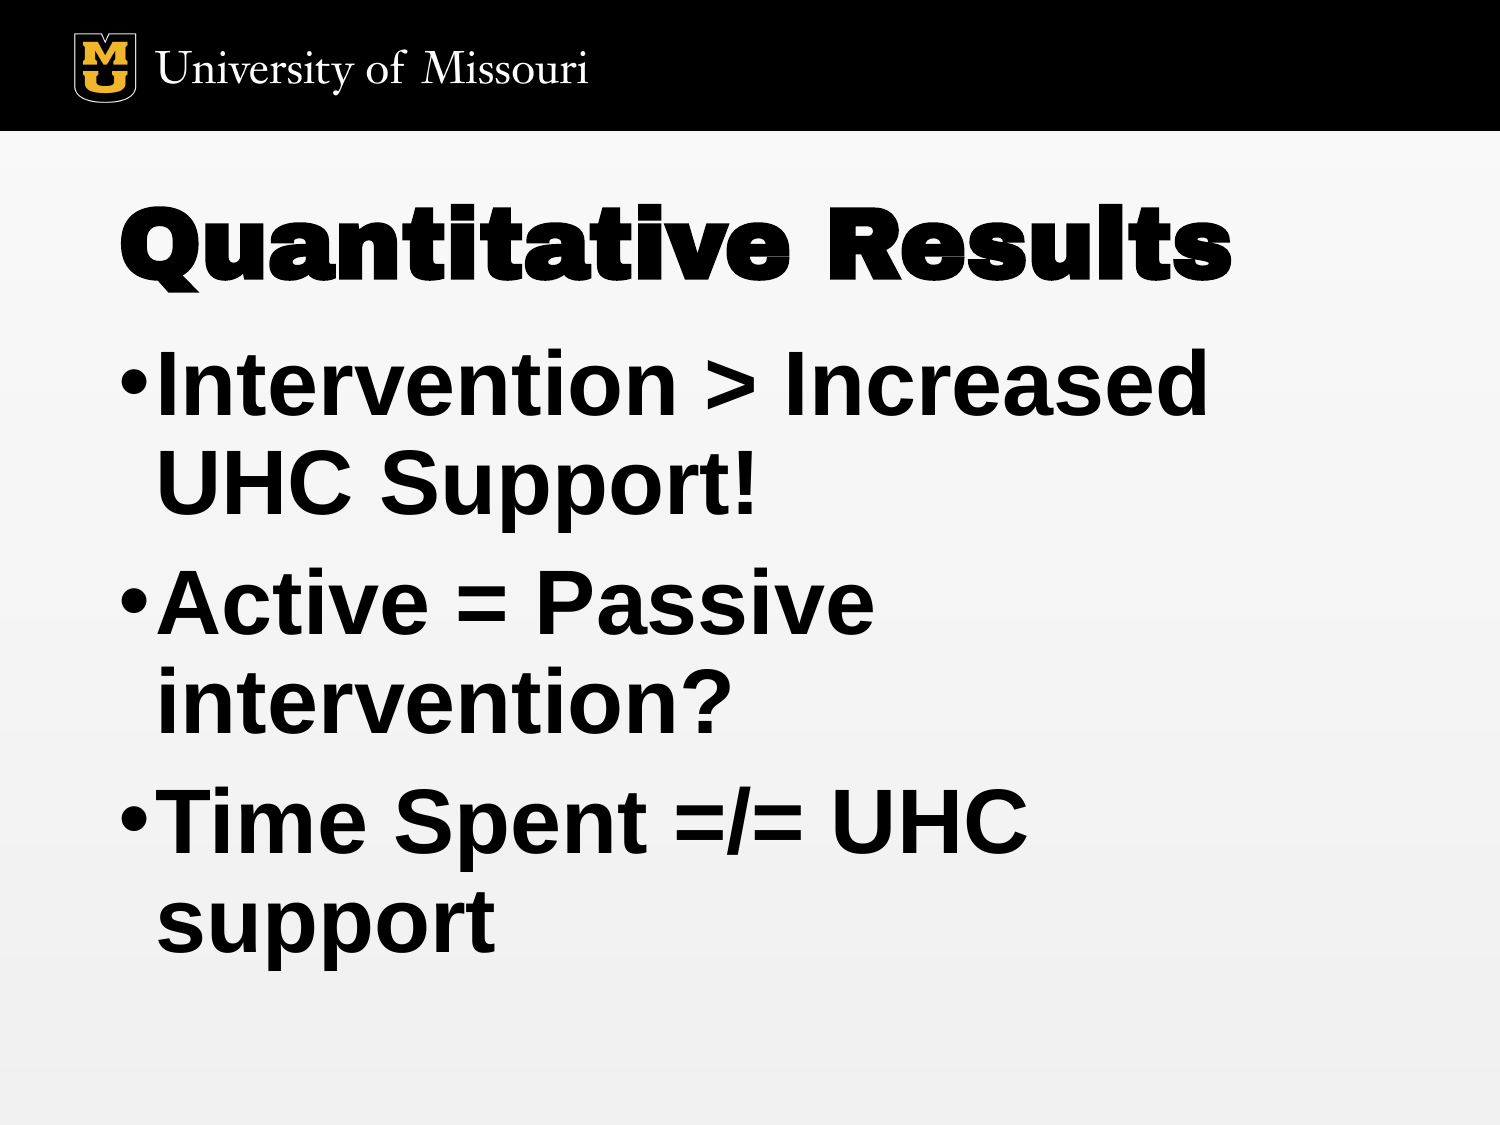

# Quantitative Results
Intervention > Increased UHC Support!
Active = Passive intervention?
Time Spent =/= UHC support